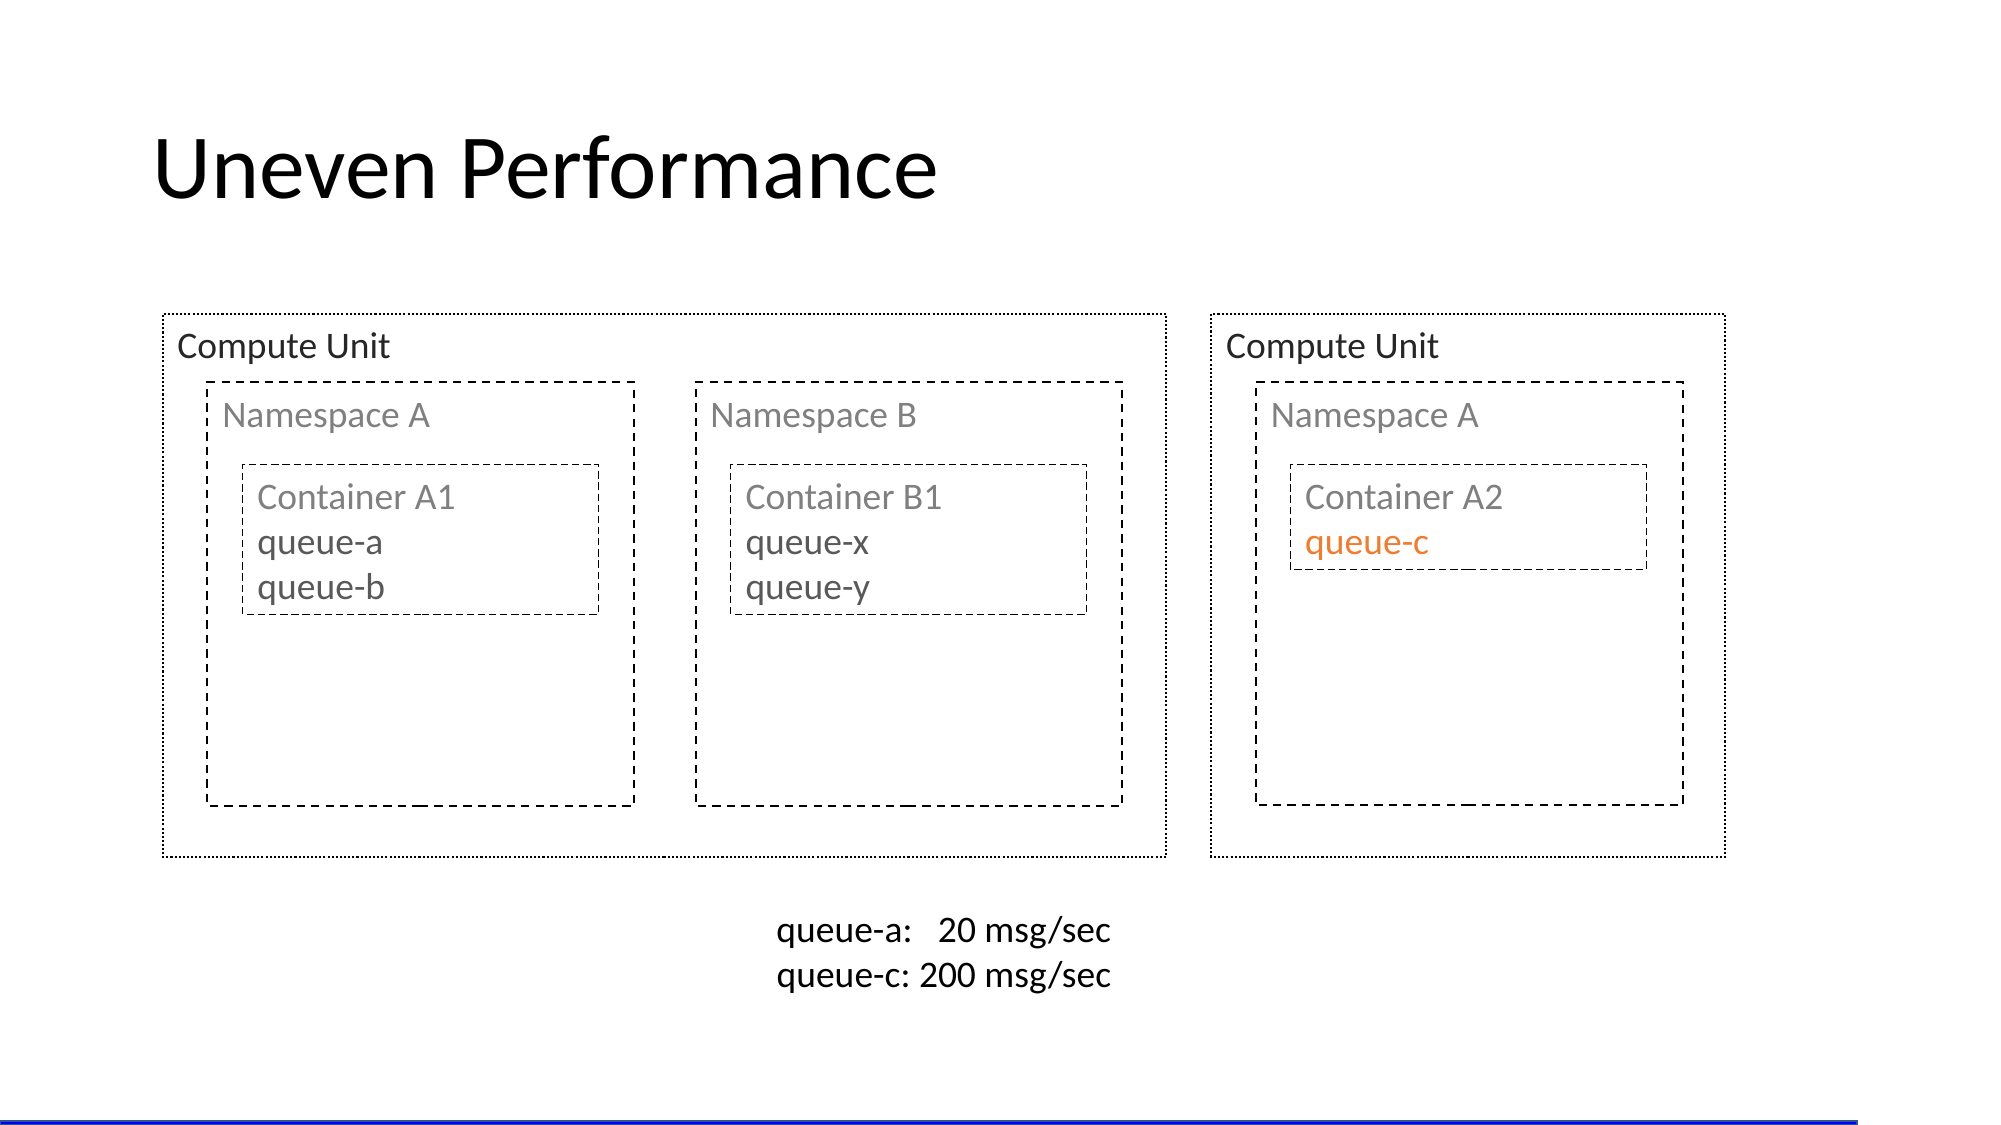

# Uneven Performance
Compute Unit
Compute Unit
Namespace A

Namespace B

Namespace A

Container A1
queue-a
queue-b
Container B1
queue-x
queue-y
Container A2
queue-c
queue-a:   20 msg/sec
queue-c: 200 msg/sec